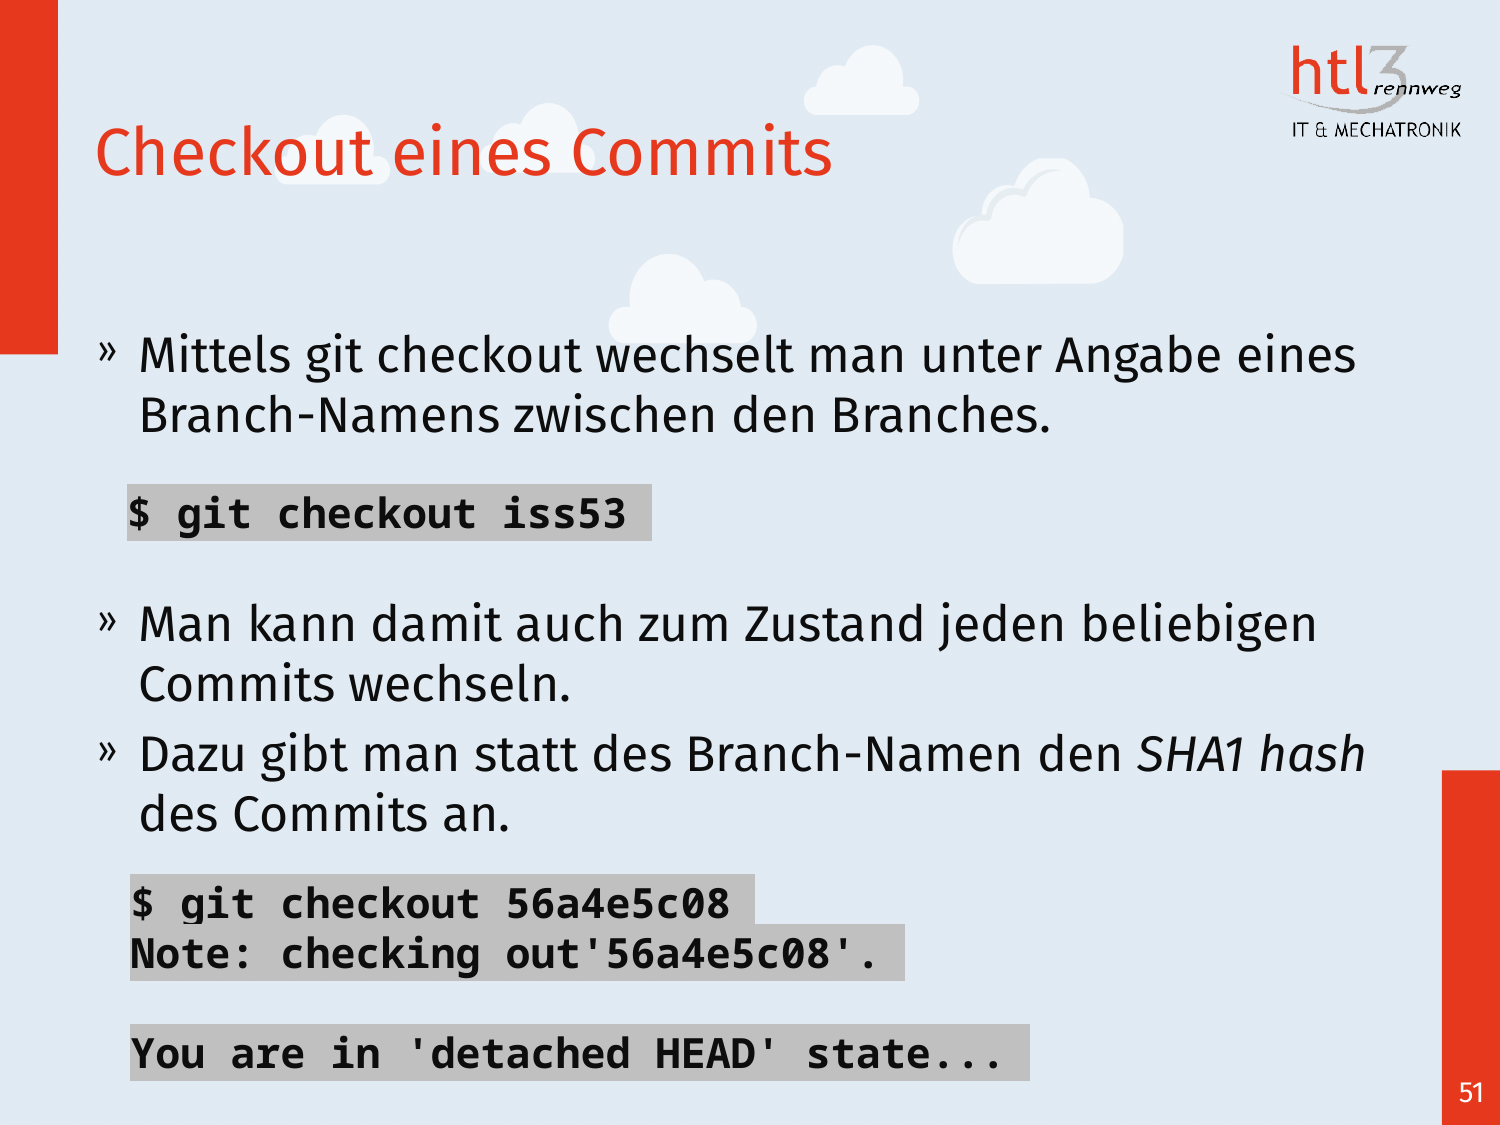

# Checkout eines Commits
Mittels git checkout wechselt man unter Angabe eines Branch-Namens zwischen den Branches.

Man kann damit auch zum Zustand jeden beliebigen Commits wechseln.
Dazu gibt man statt des Branch-Namen den SHA1 hash des Commits an.
$ git checkout iss53
$ git checkout 56a4e5c08
Note: checking out'56a4e5c08'.

You are in 'detached HEAD' state...